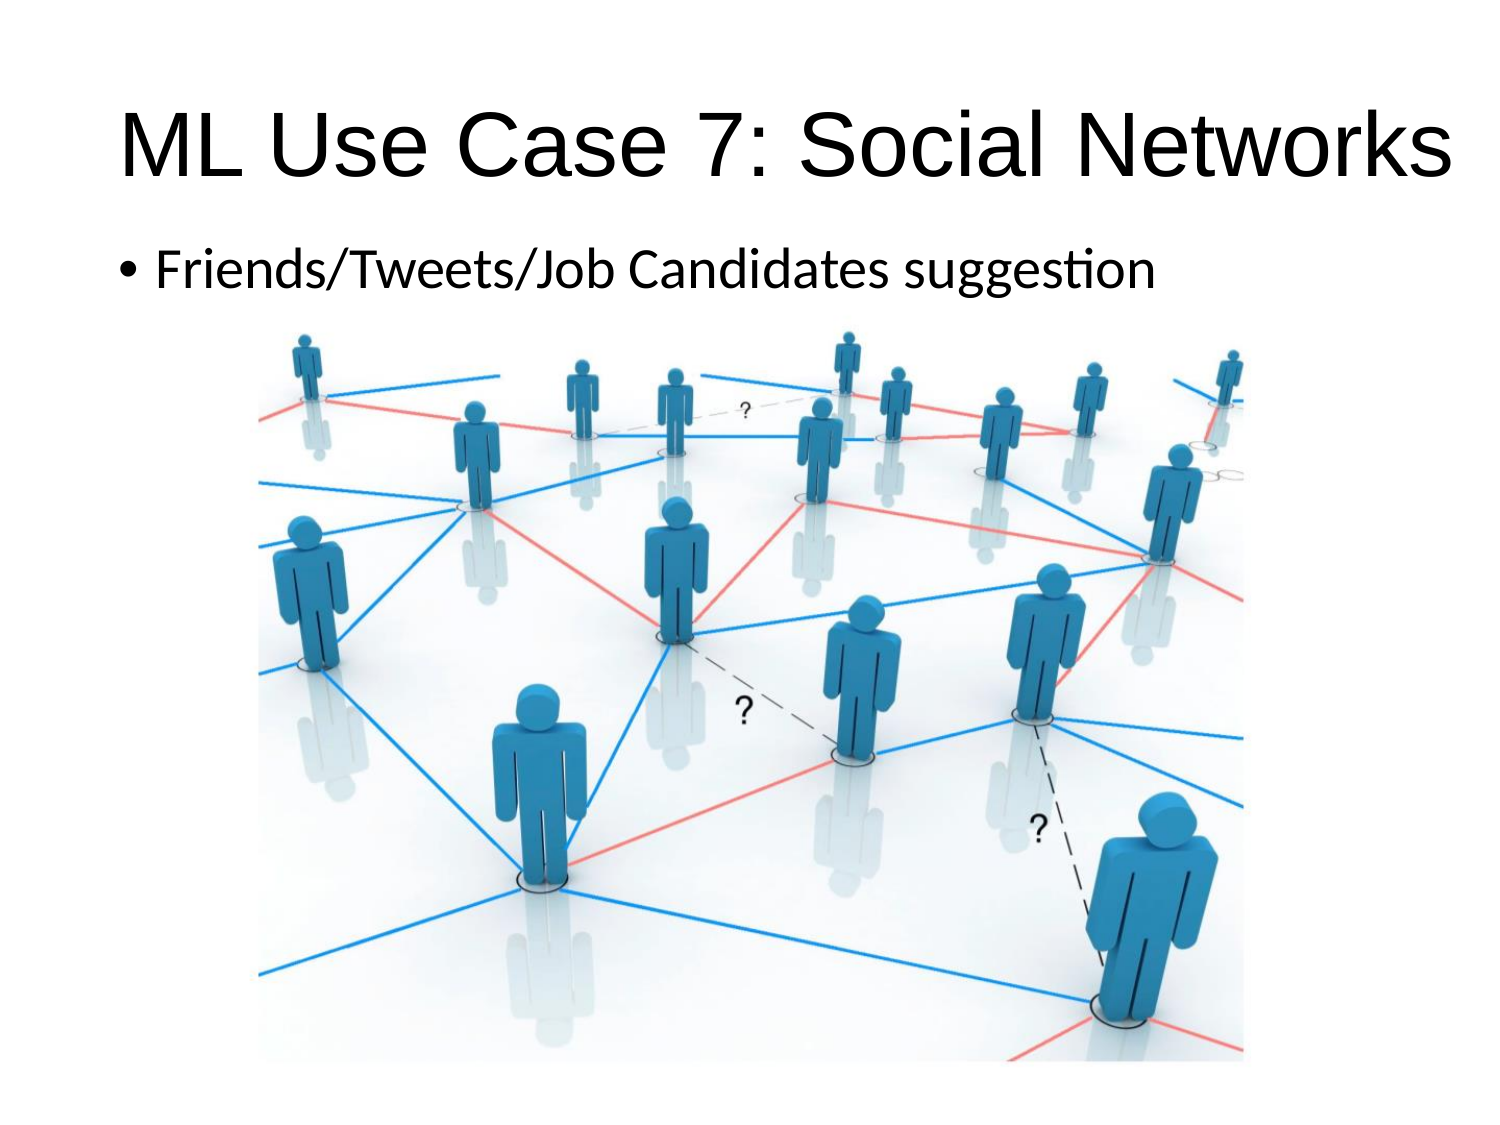

ML Use Case 7: Social Networks
• Friends/Tweets/Job Candidates suggestion